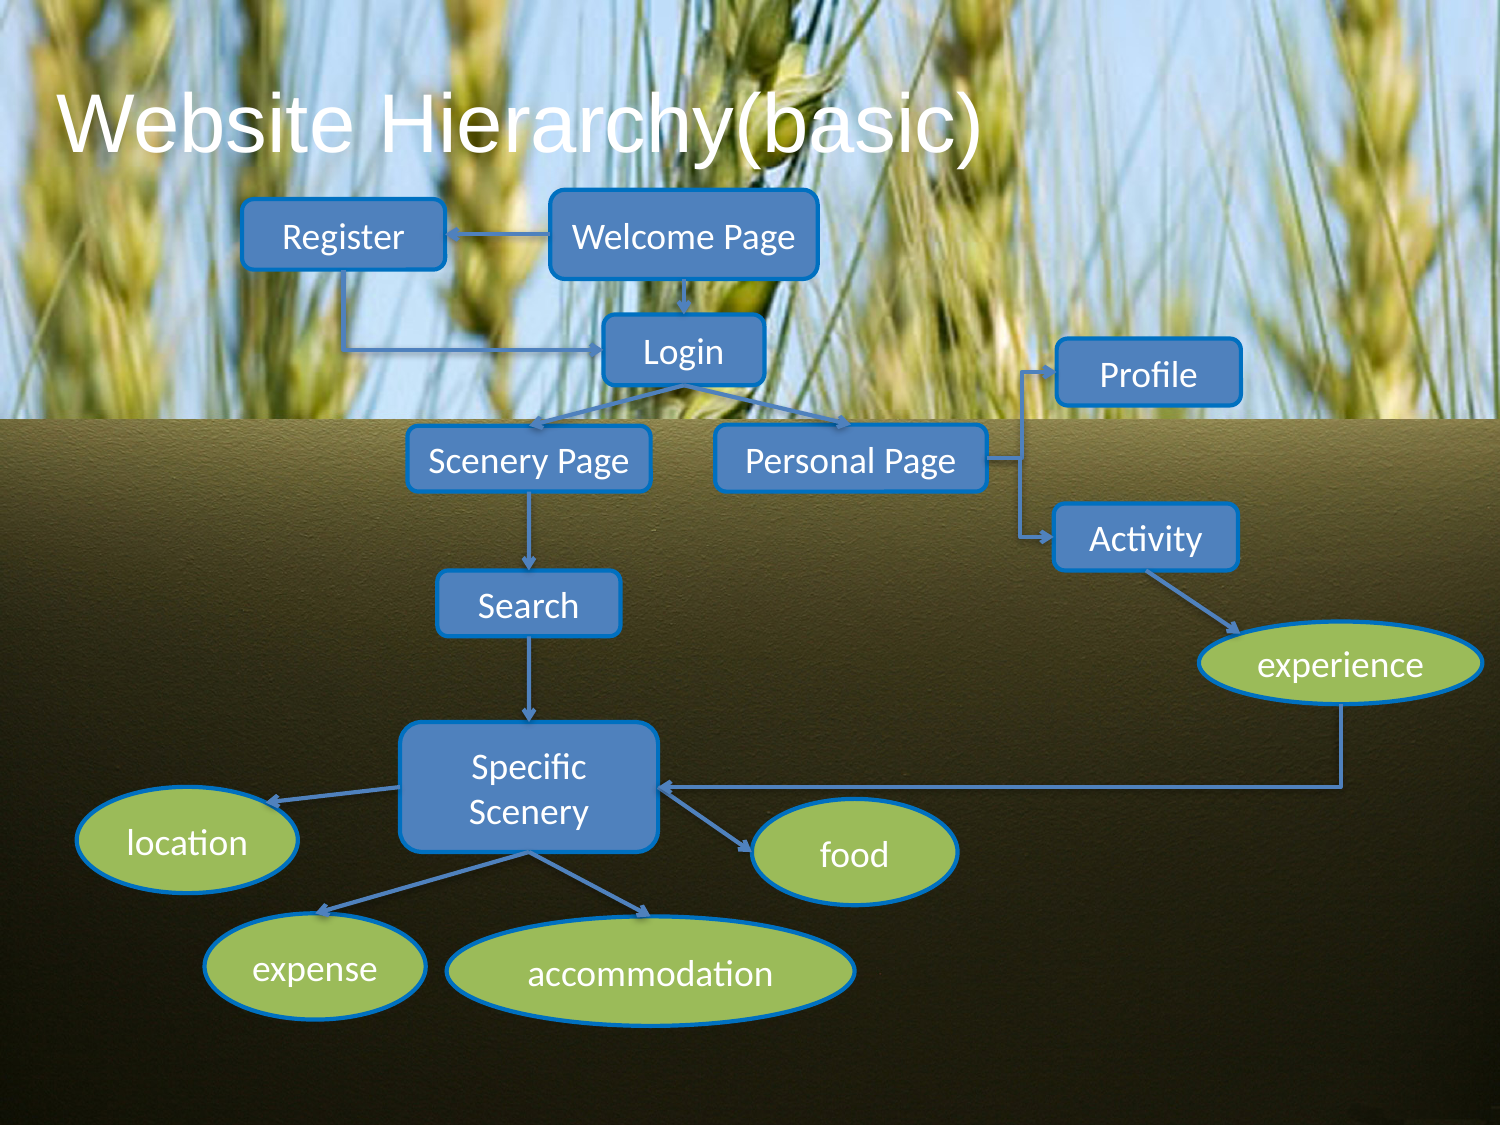

# Website Hierarchy(basic)

Welcome Page
Register
Login
Profile
Personal Page
Scenery Page
Activity
Search
experience
Specific Scenery
location
food
expense
accommodation